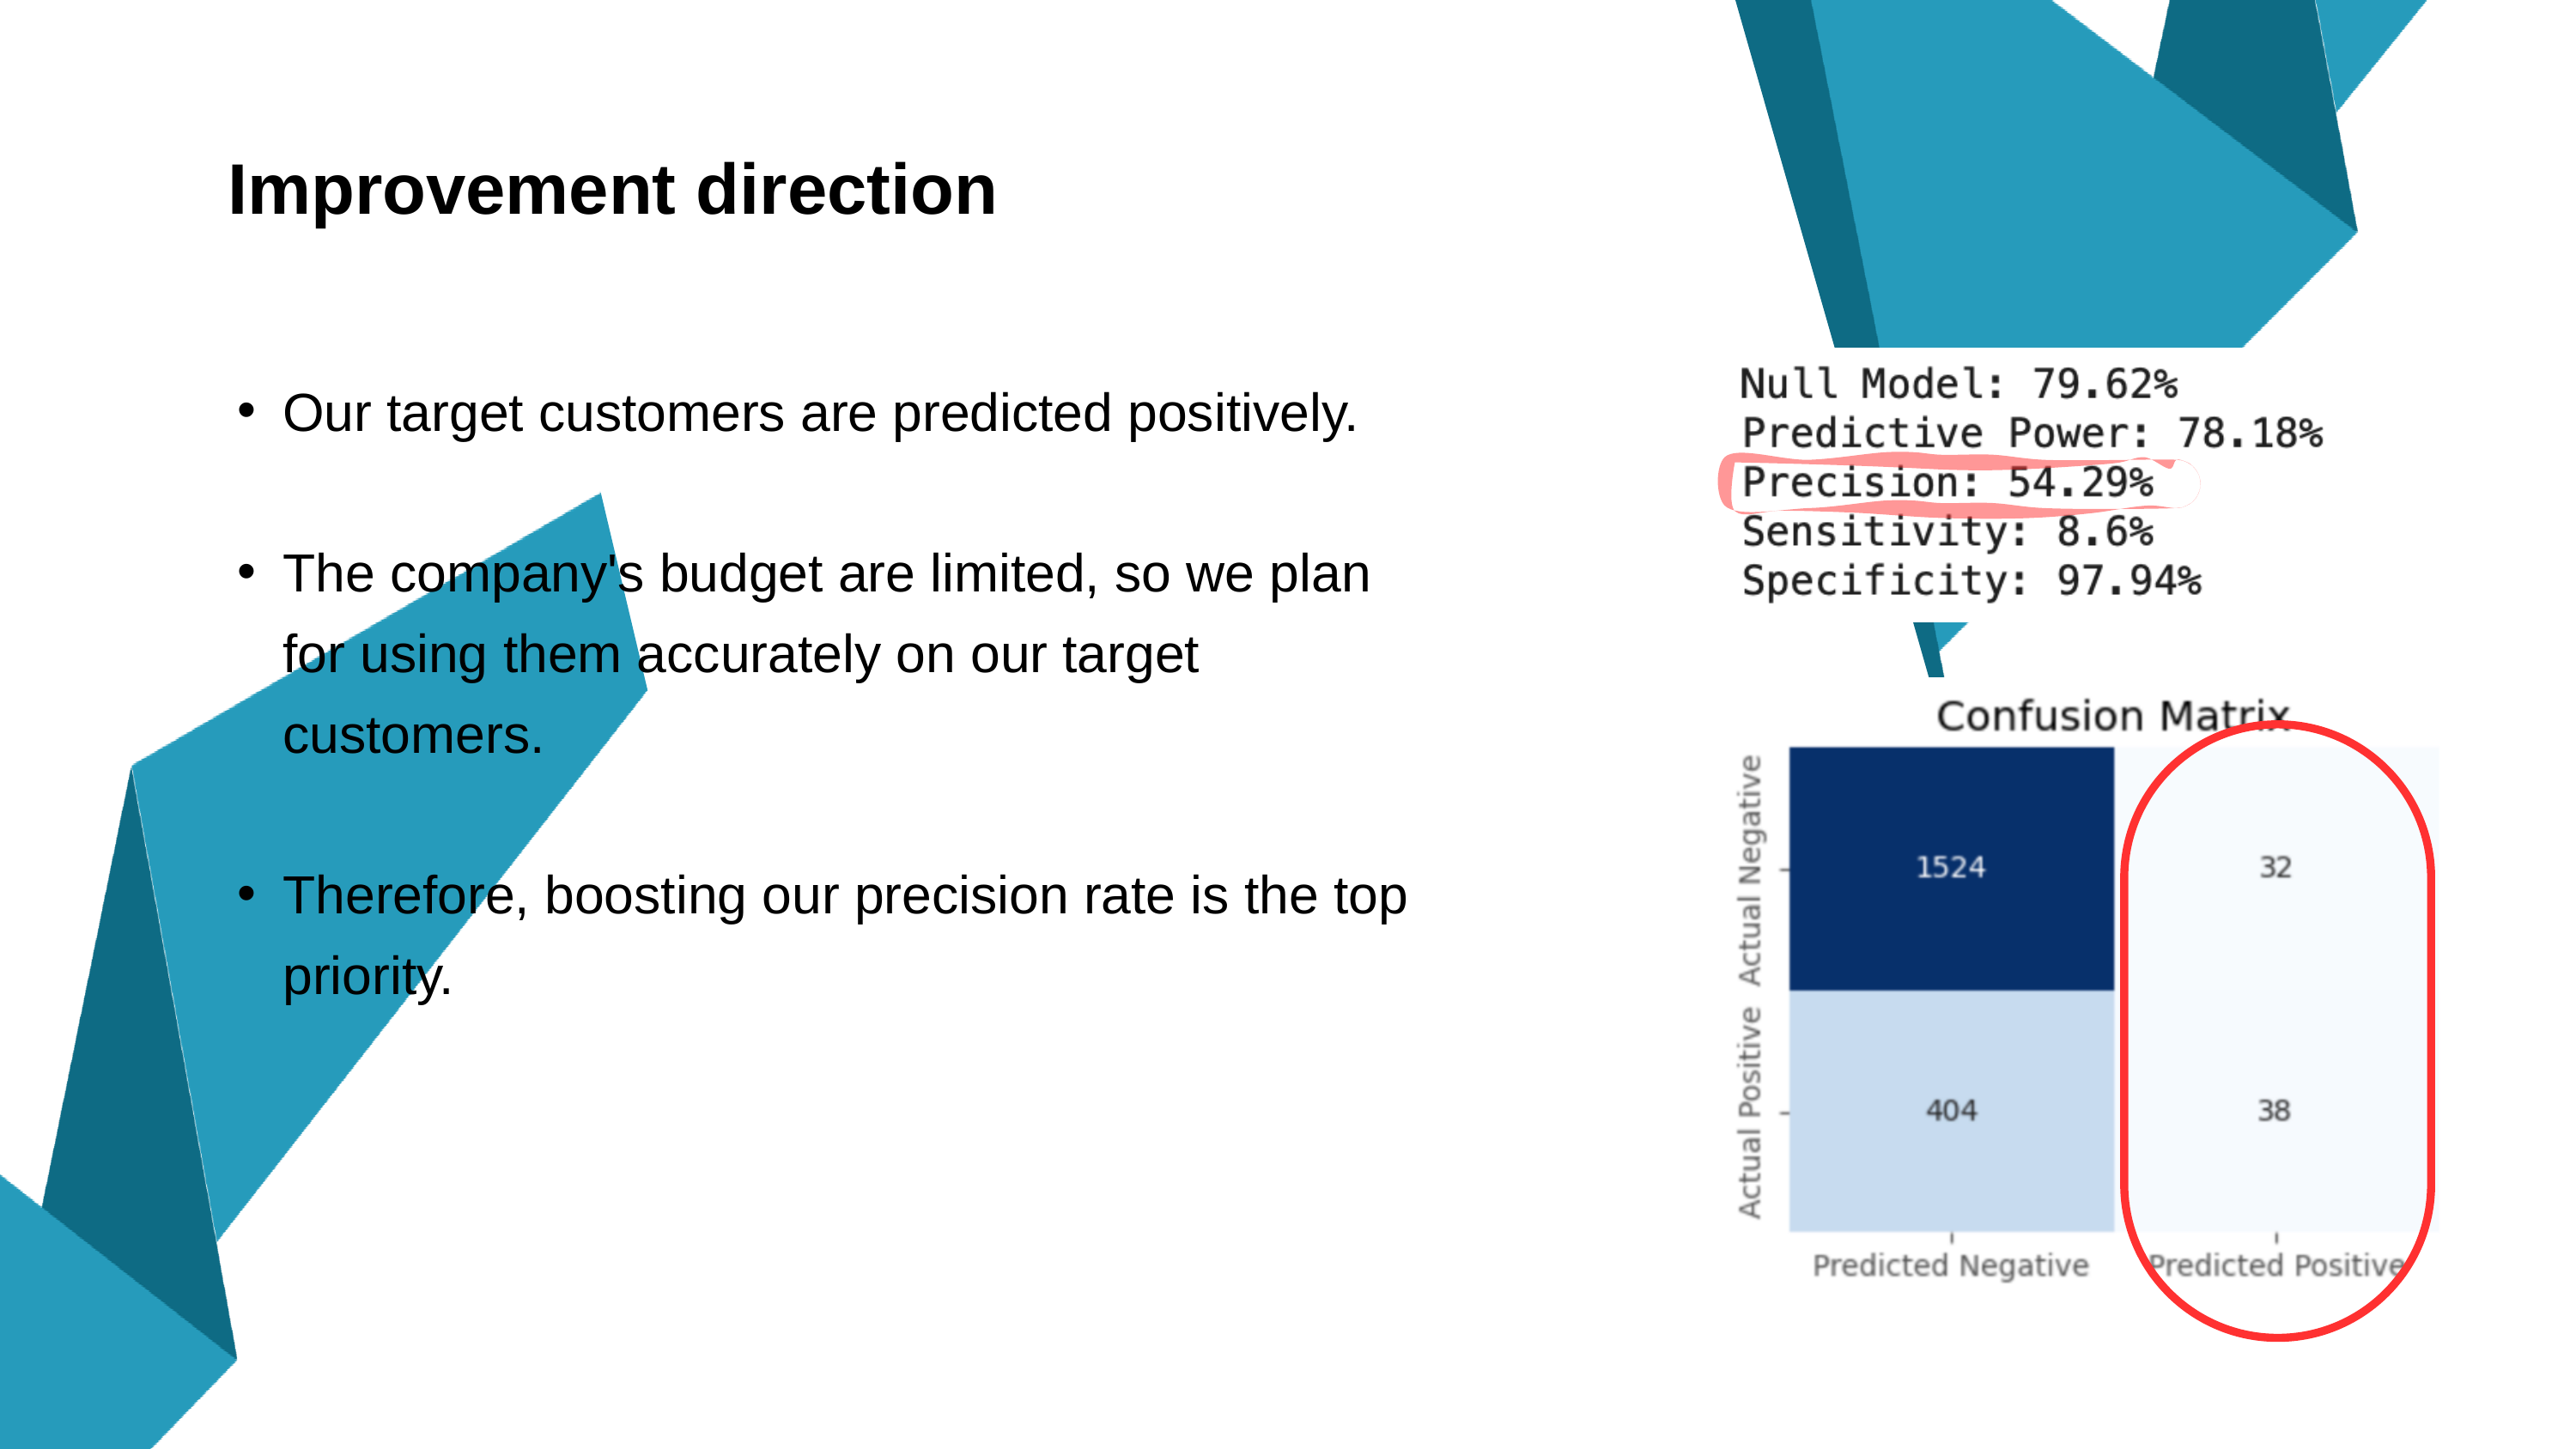

Improvement direction

Our target customers are predicted positively.

The company's budget are limited, so we plan for using them accurately on our target customers.

Therefore, boosting our precision rate is the top priority.